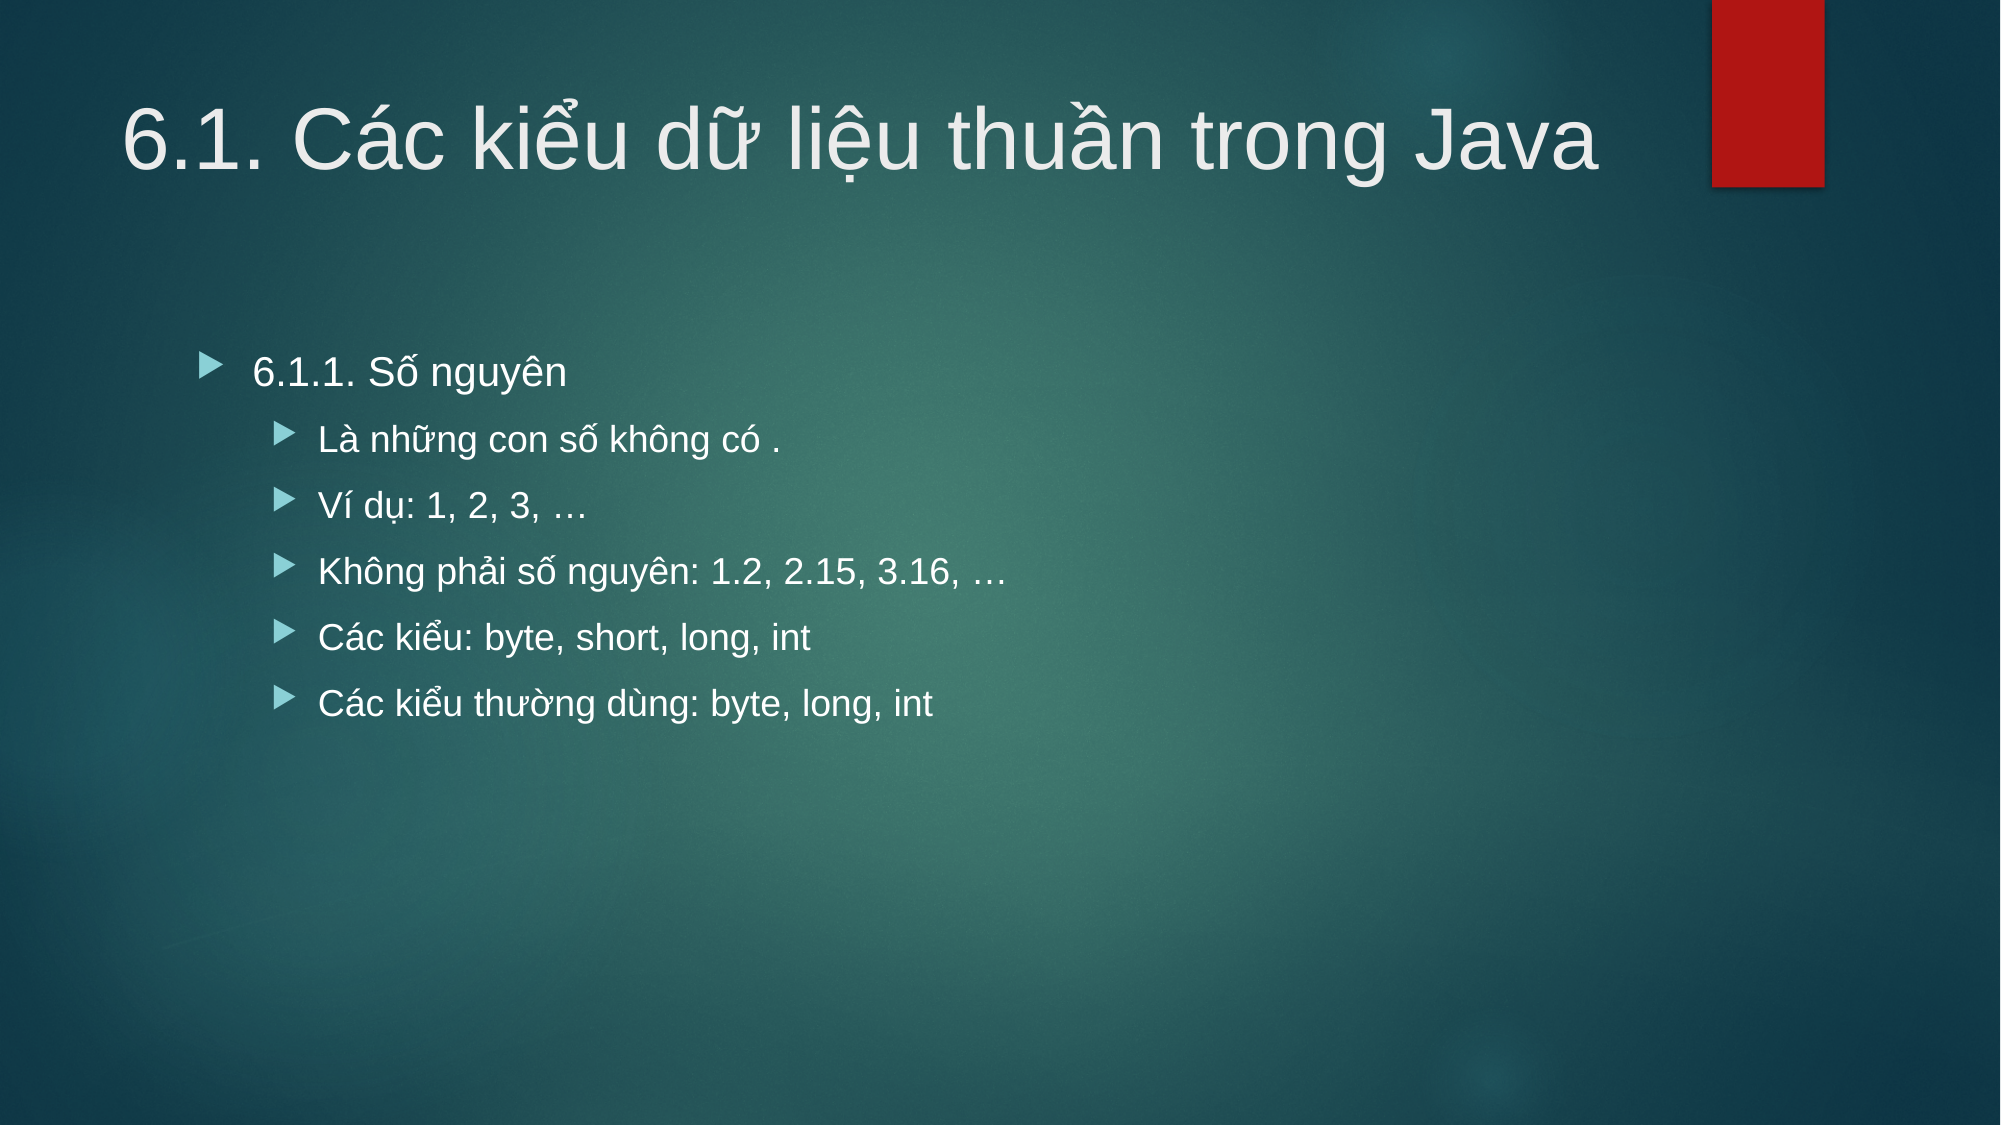

# 6.1. Các kiểu dữ liệu thuần trong Java
6.1.1. Số nguyên
Là những con số không có .
Ví dụ: 1, 2, 3, …
Không phải số nguyên: 1.2, 2.15, 3.16, …
Các kiểu: byte, short, long, int
Các kiểu thường dùng: byte, long, int